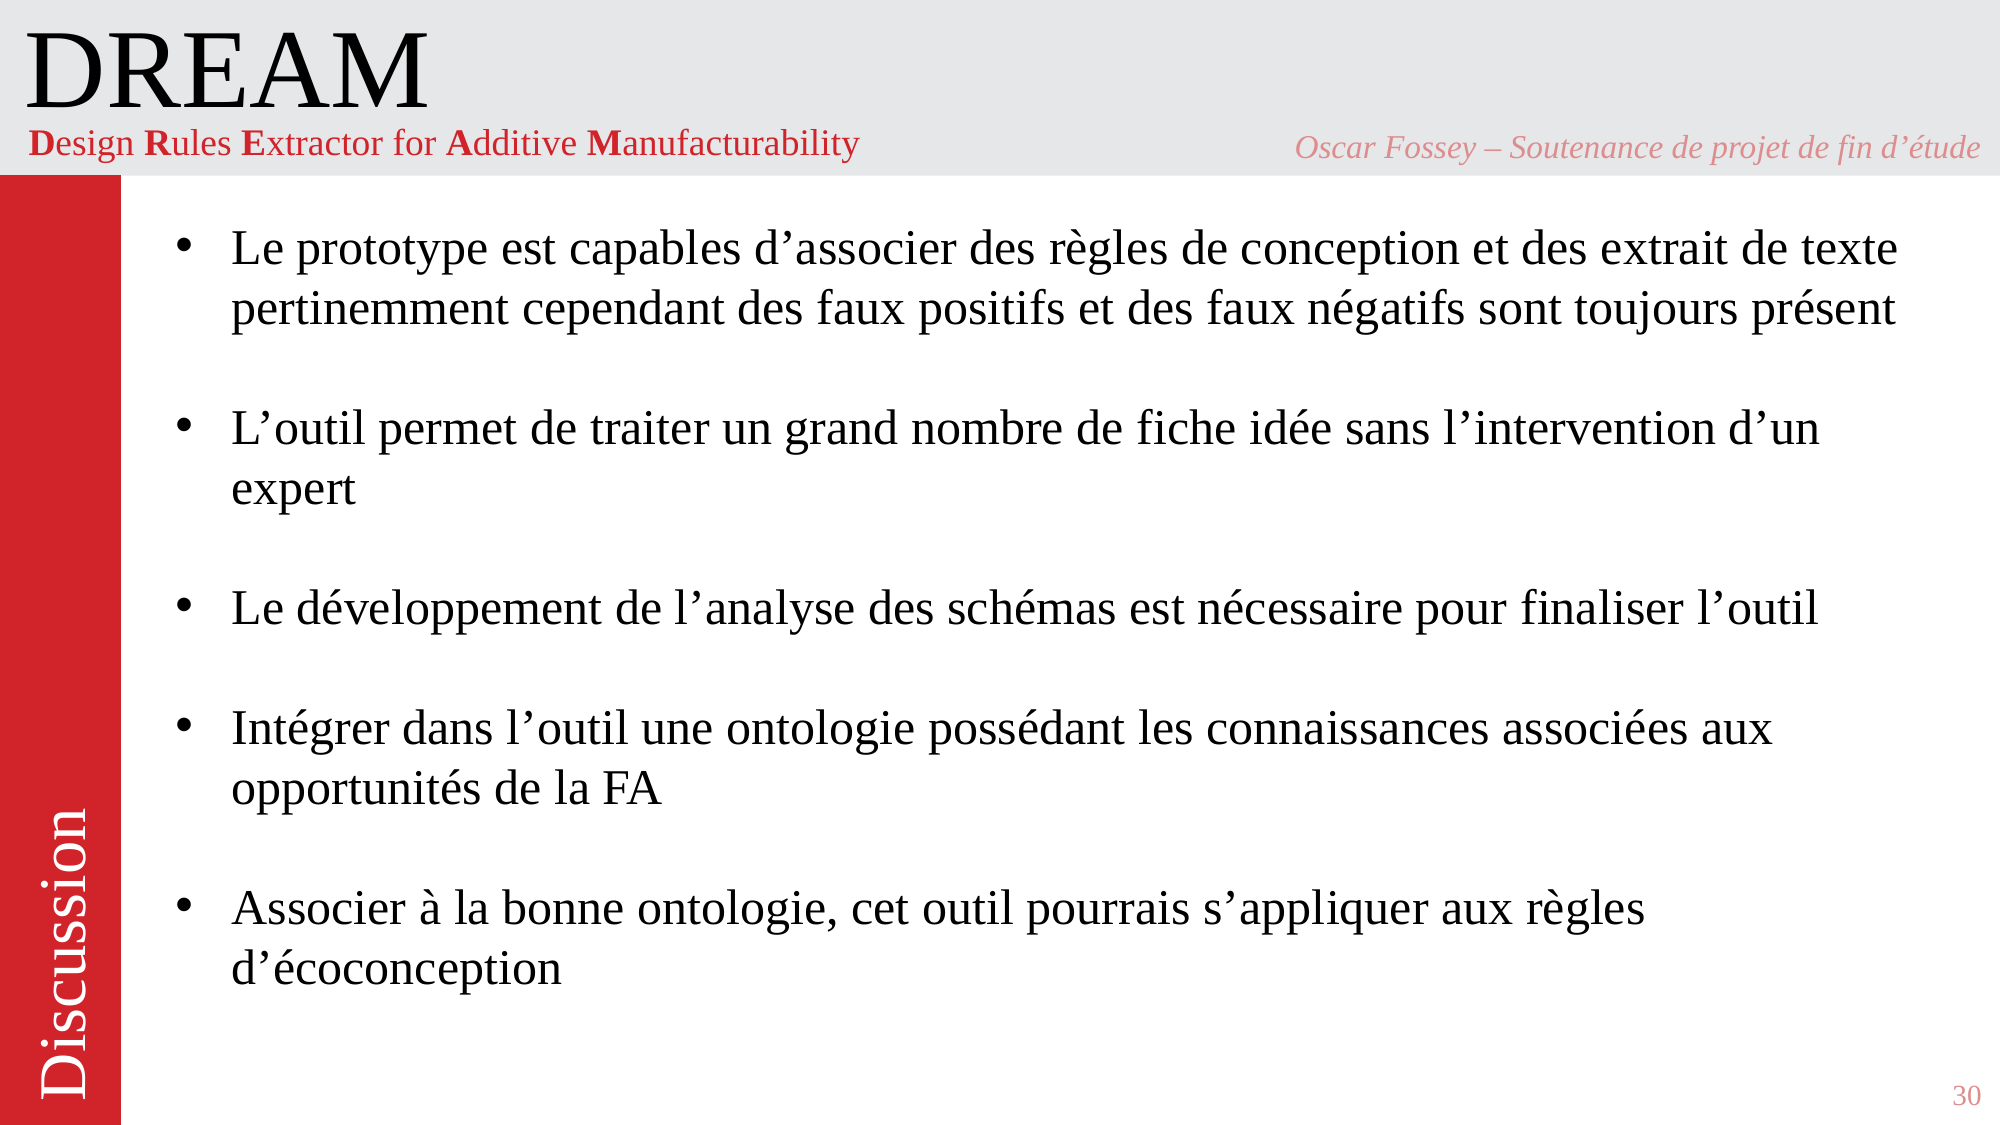

Oscar Fossey – Soutenance de projet de fin d’étude
Le prototype est capables d’associer des règles de conception et des extrait de texte pertinemment cependant des faux positifs et des faux négatifs sont toujours présent

L’outil permet de traiter un grand nombre de fiche idée sans l’intervention d’un expert

Le développement de l’analyse des schémas est nécessaire pour finaliser l’outil

Intégrer dans l’outil une ontologie possédant les connaissances associées aux opportunités de la FA

Associer à la bonne ontologie, cet outil pourrais s’appliquer aux règles d’écoconception
# Discussion
30